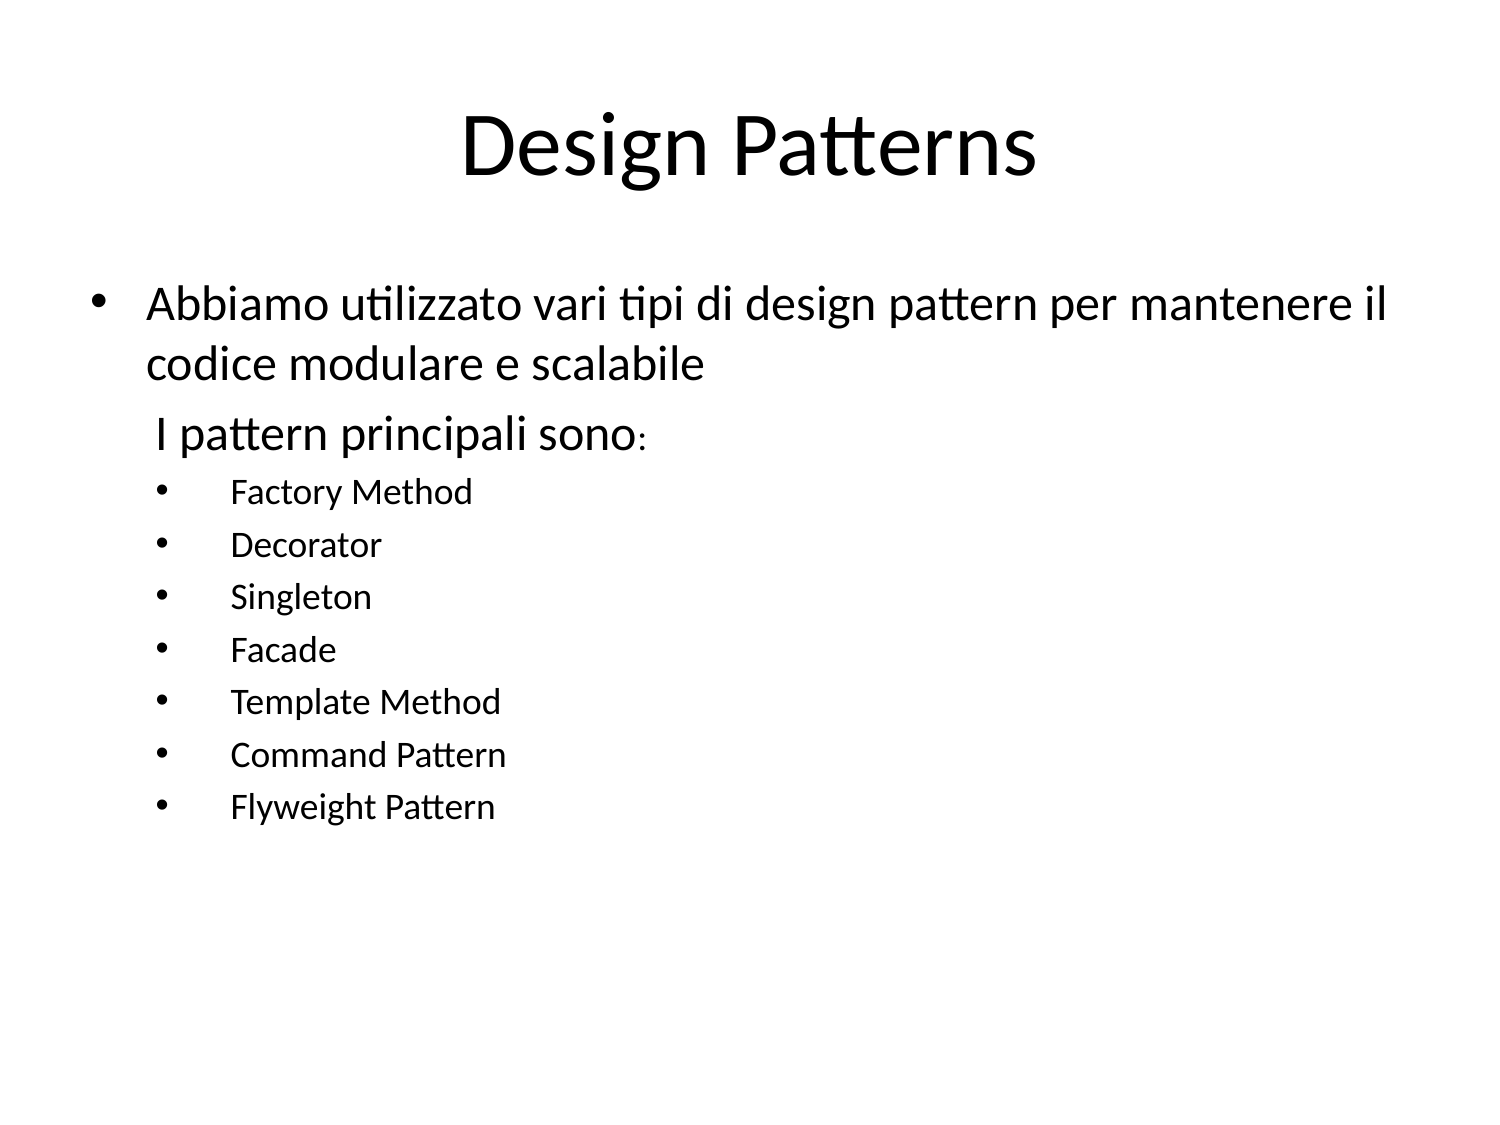

# Design Patterns
Abbiamo utilizzato vari tipi di design pattern per mantenere il codice modulare e scalabile
I pattern principali sono:
Factory Method
Decorator
Singleton
Facade
Template Method
Command Pattern
Flyweight Pattern